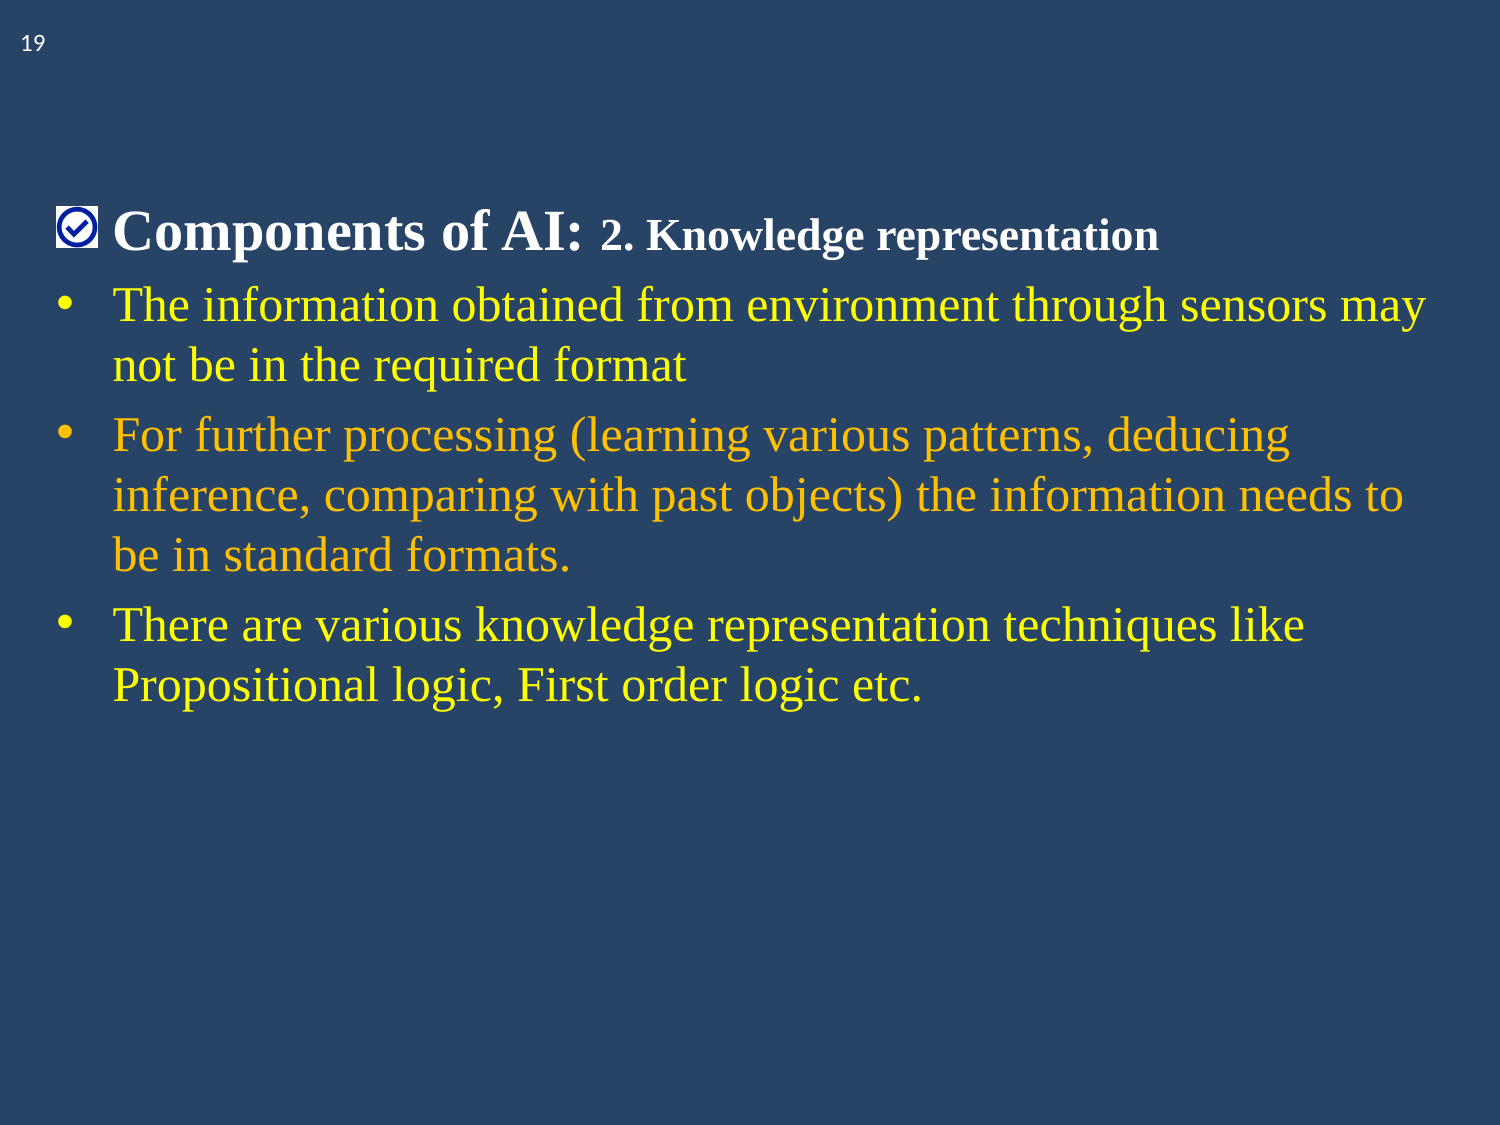

19
Components of AI: 2. Knowledge representation
The information obtained from environment through sensors may not be in the required format
For further processing (learning various patterns, deducing inference, comparing with past objects) the information needs to be in standard formats.
There are various knowledge representation techniques like Propositional logic, First order logic etc.